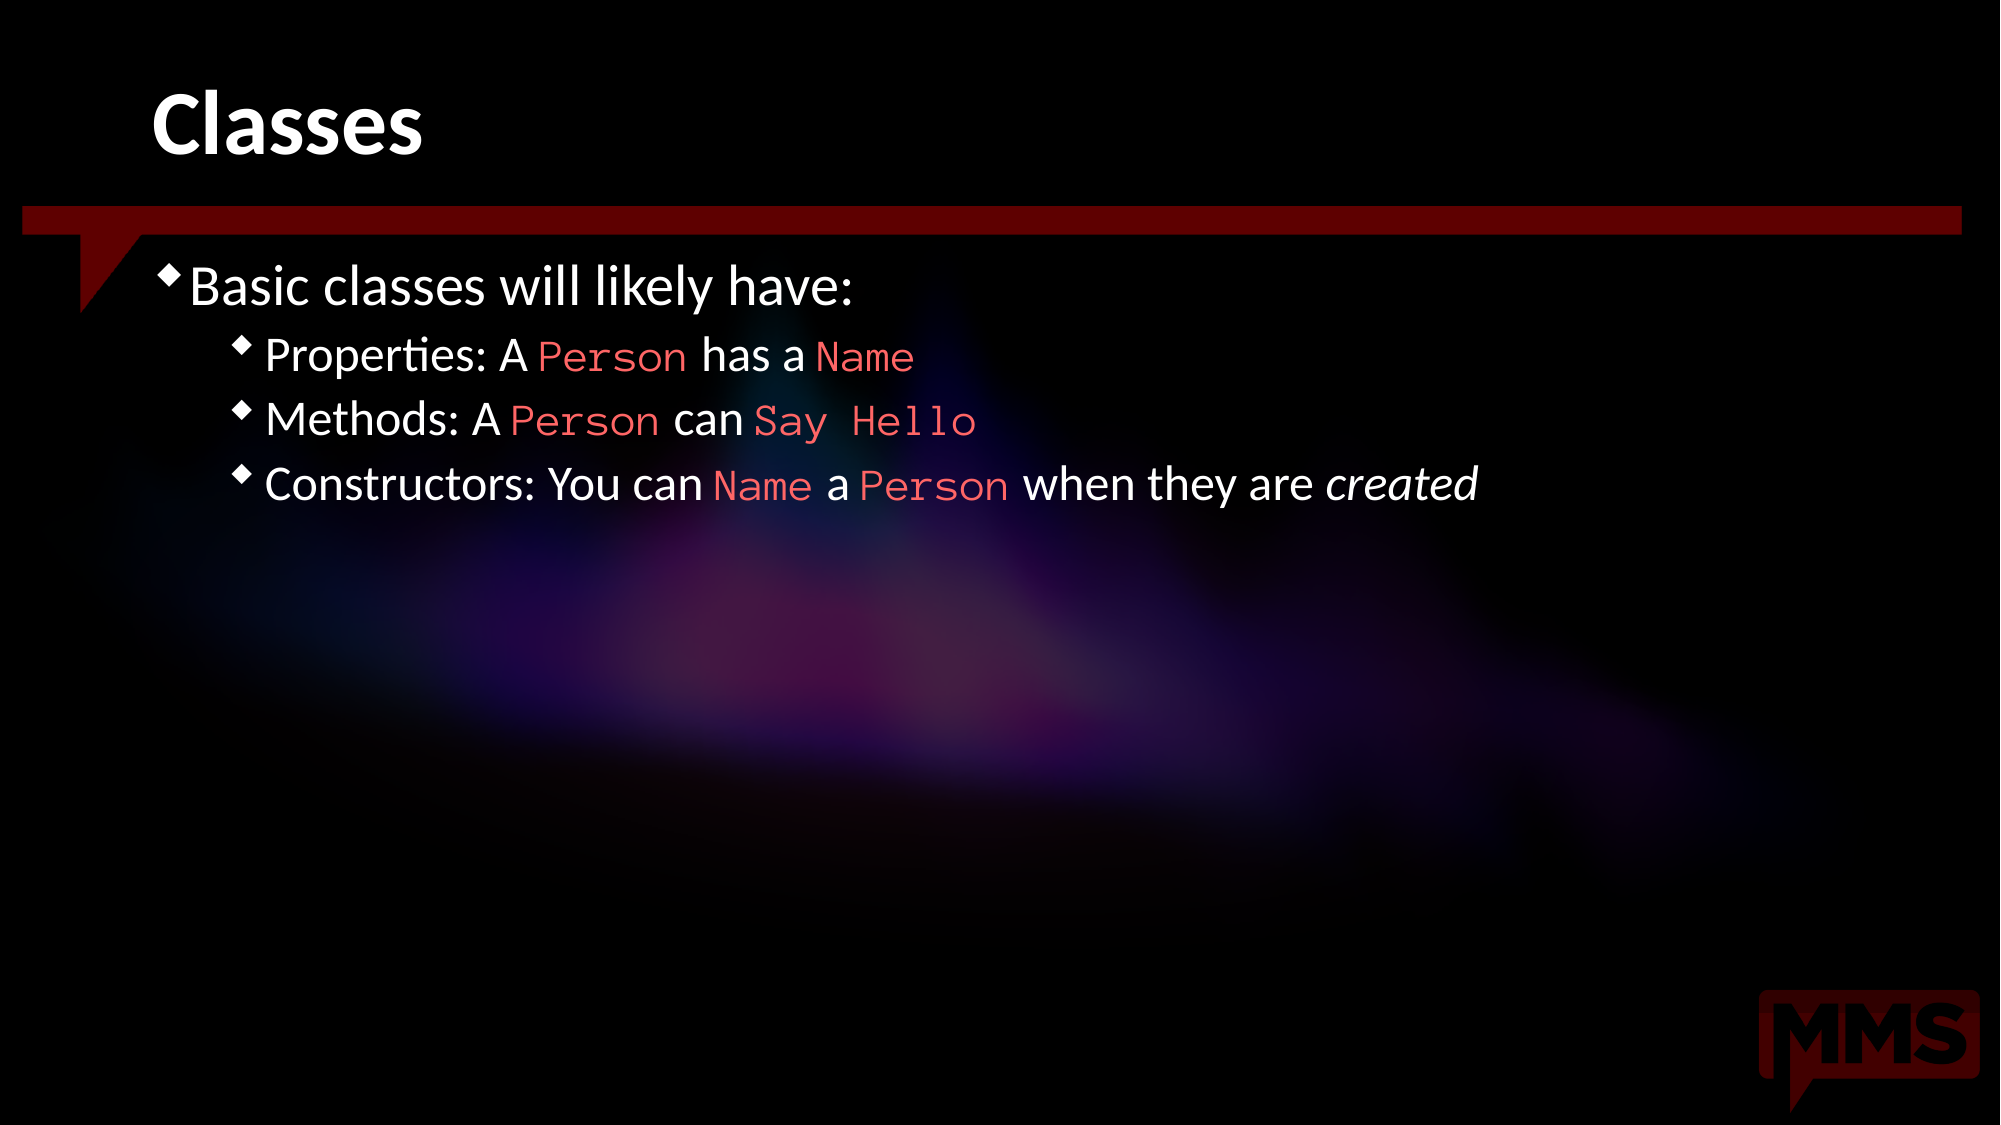

# Classes
Basic classes will likely have:
Properties: A Person has a Name
Methods: A Person can Say Hello
Constructors: You can Name a Person when they are created